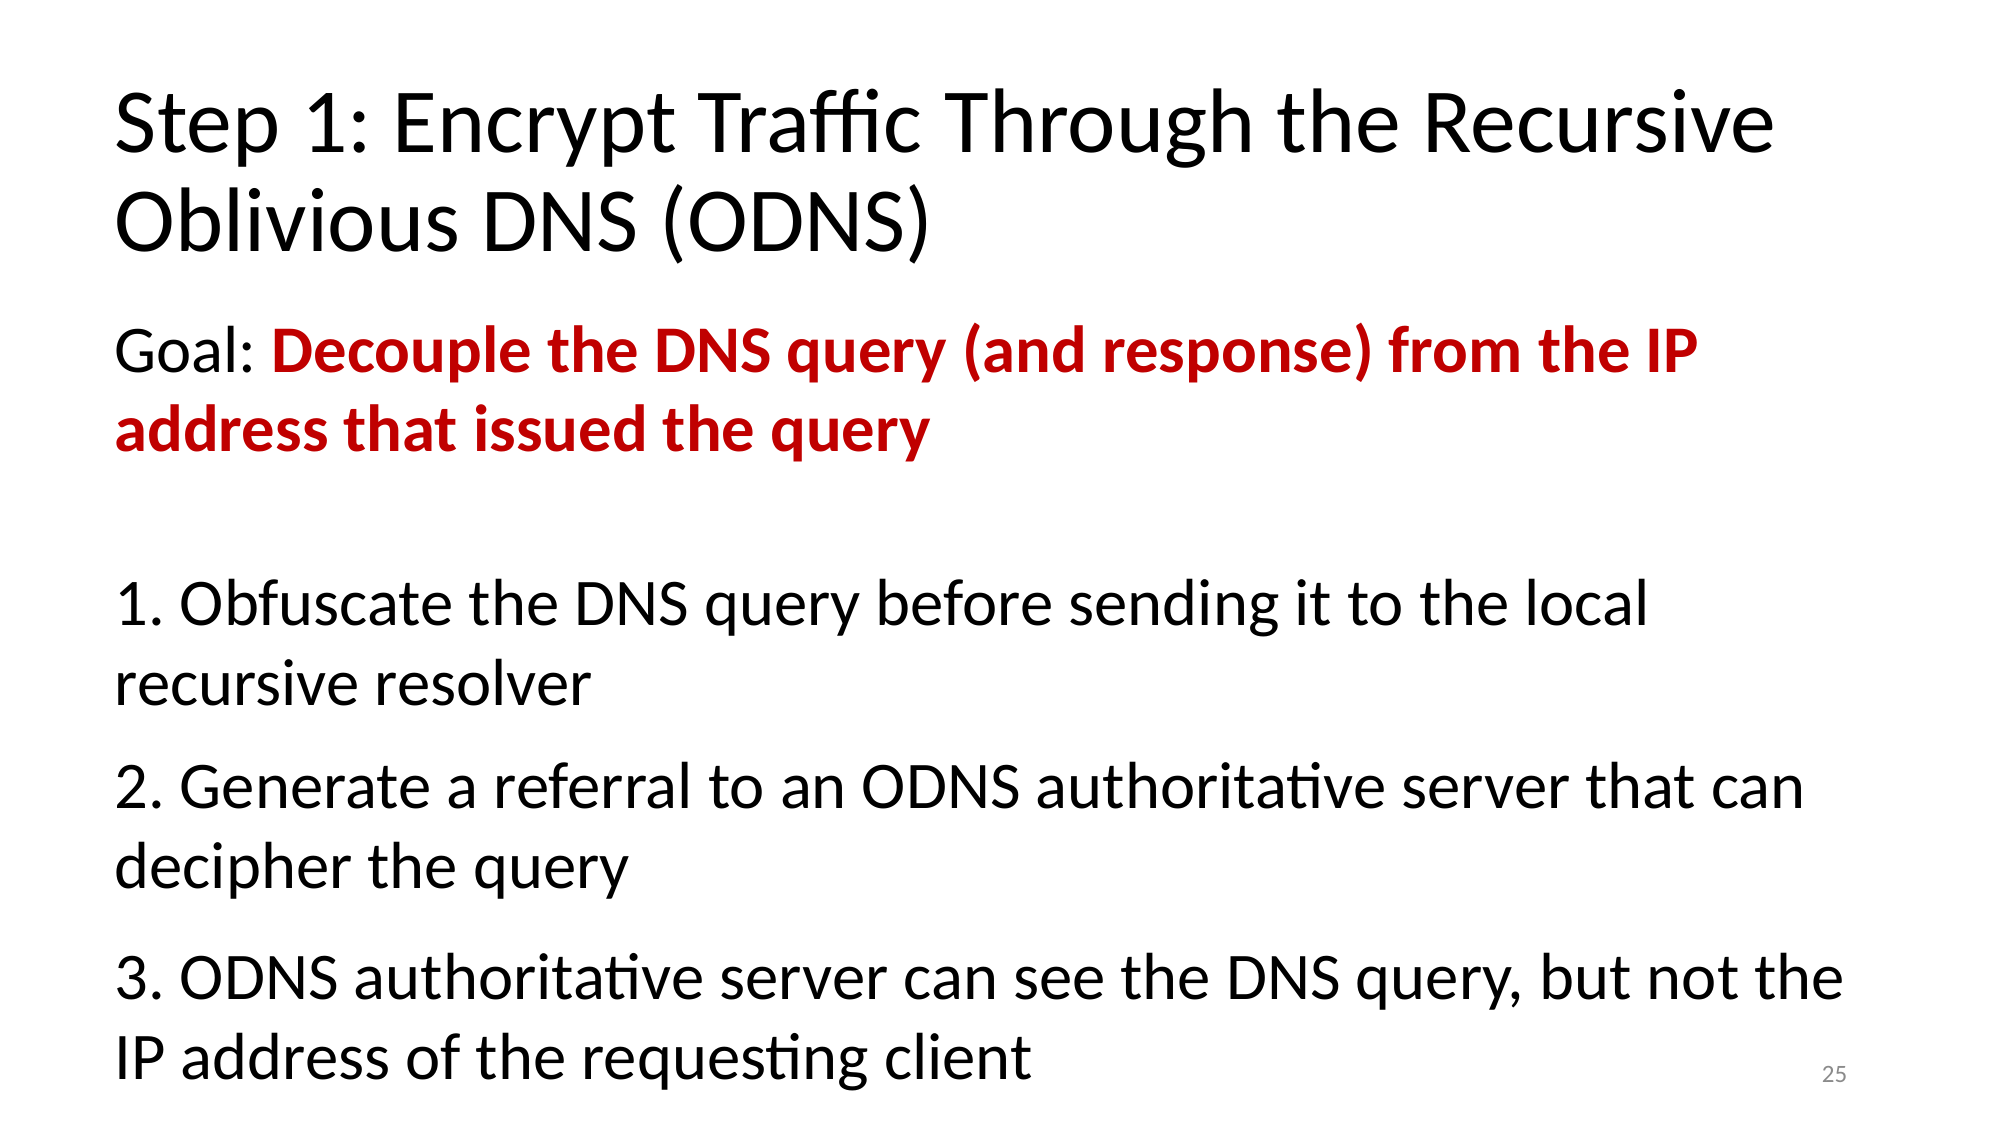

Naming
# Step 1: Encrypt Traffic Through the Recursive Oblivious DNS (ODNS)
Goal: Decouple the DNS query (and response) from the IP address that issued the query
1. Obfuscate the DNS query before sending it to the local recursive resolver
2. Generate a referral to an ODNS authoritative server that can decipher the query
3. ODNS authoritative server can see the DNS query, but not the IP address of the requesting client
25